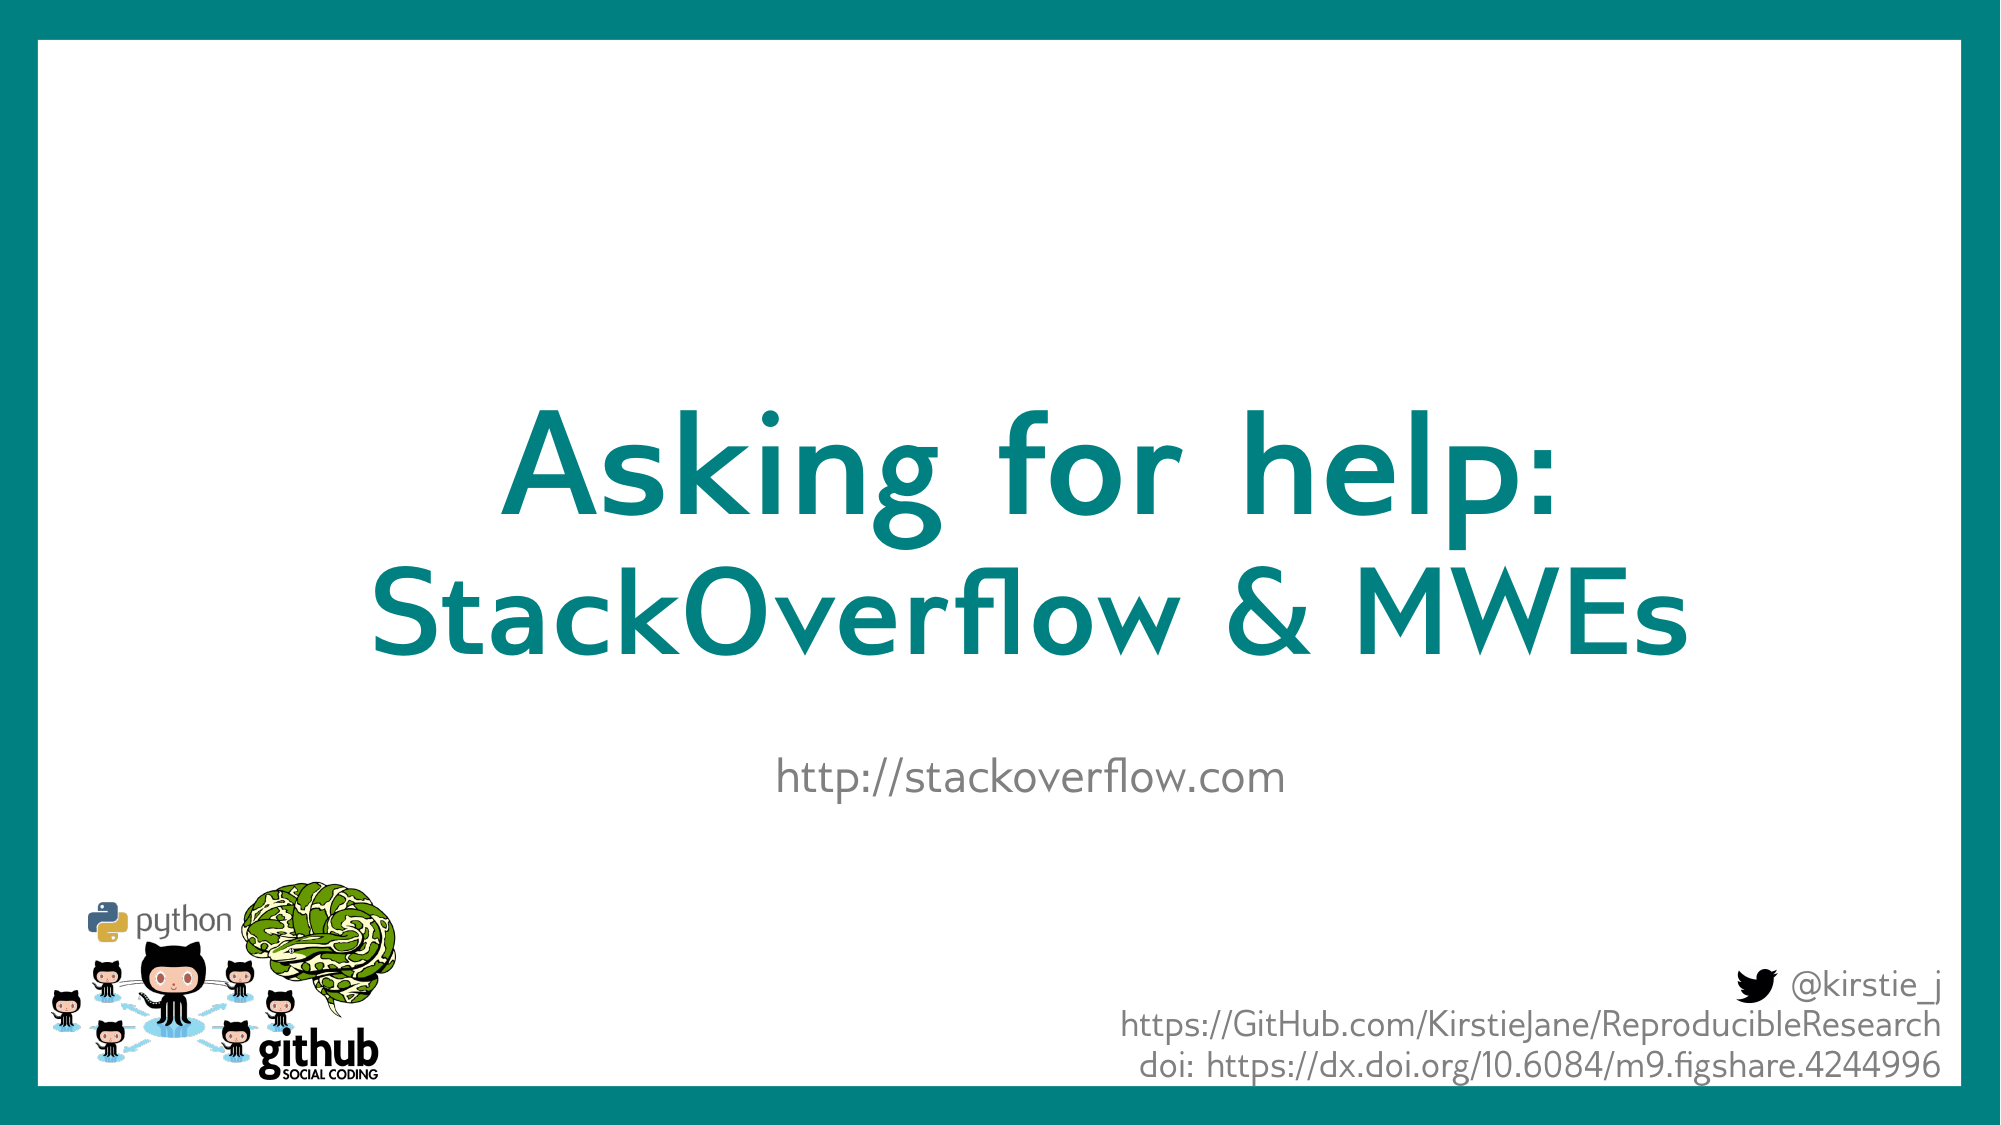

Asking for help:
StackOverflow & MWEs
http://stackoverflow.com